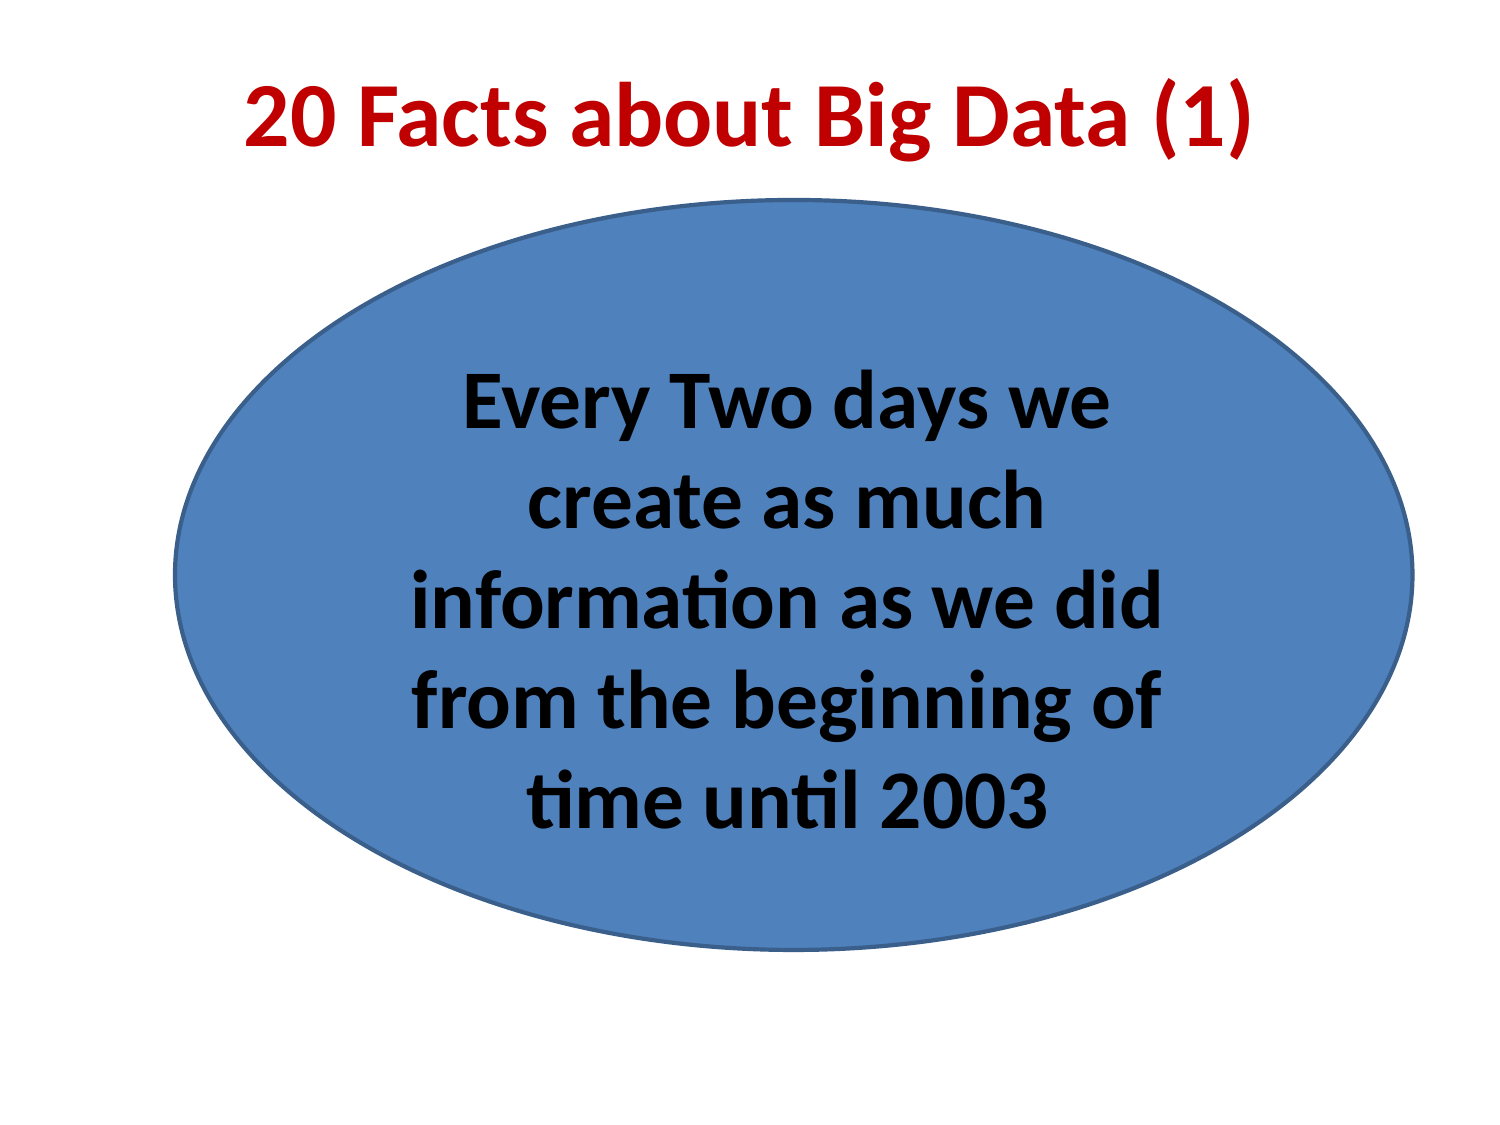

# 20 Facts about Big Data (1)

Every Two days we create as much information as we did from the beginning of time until 2003